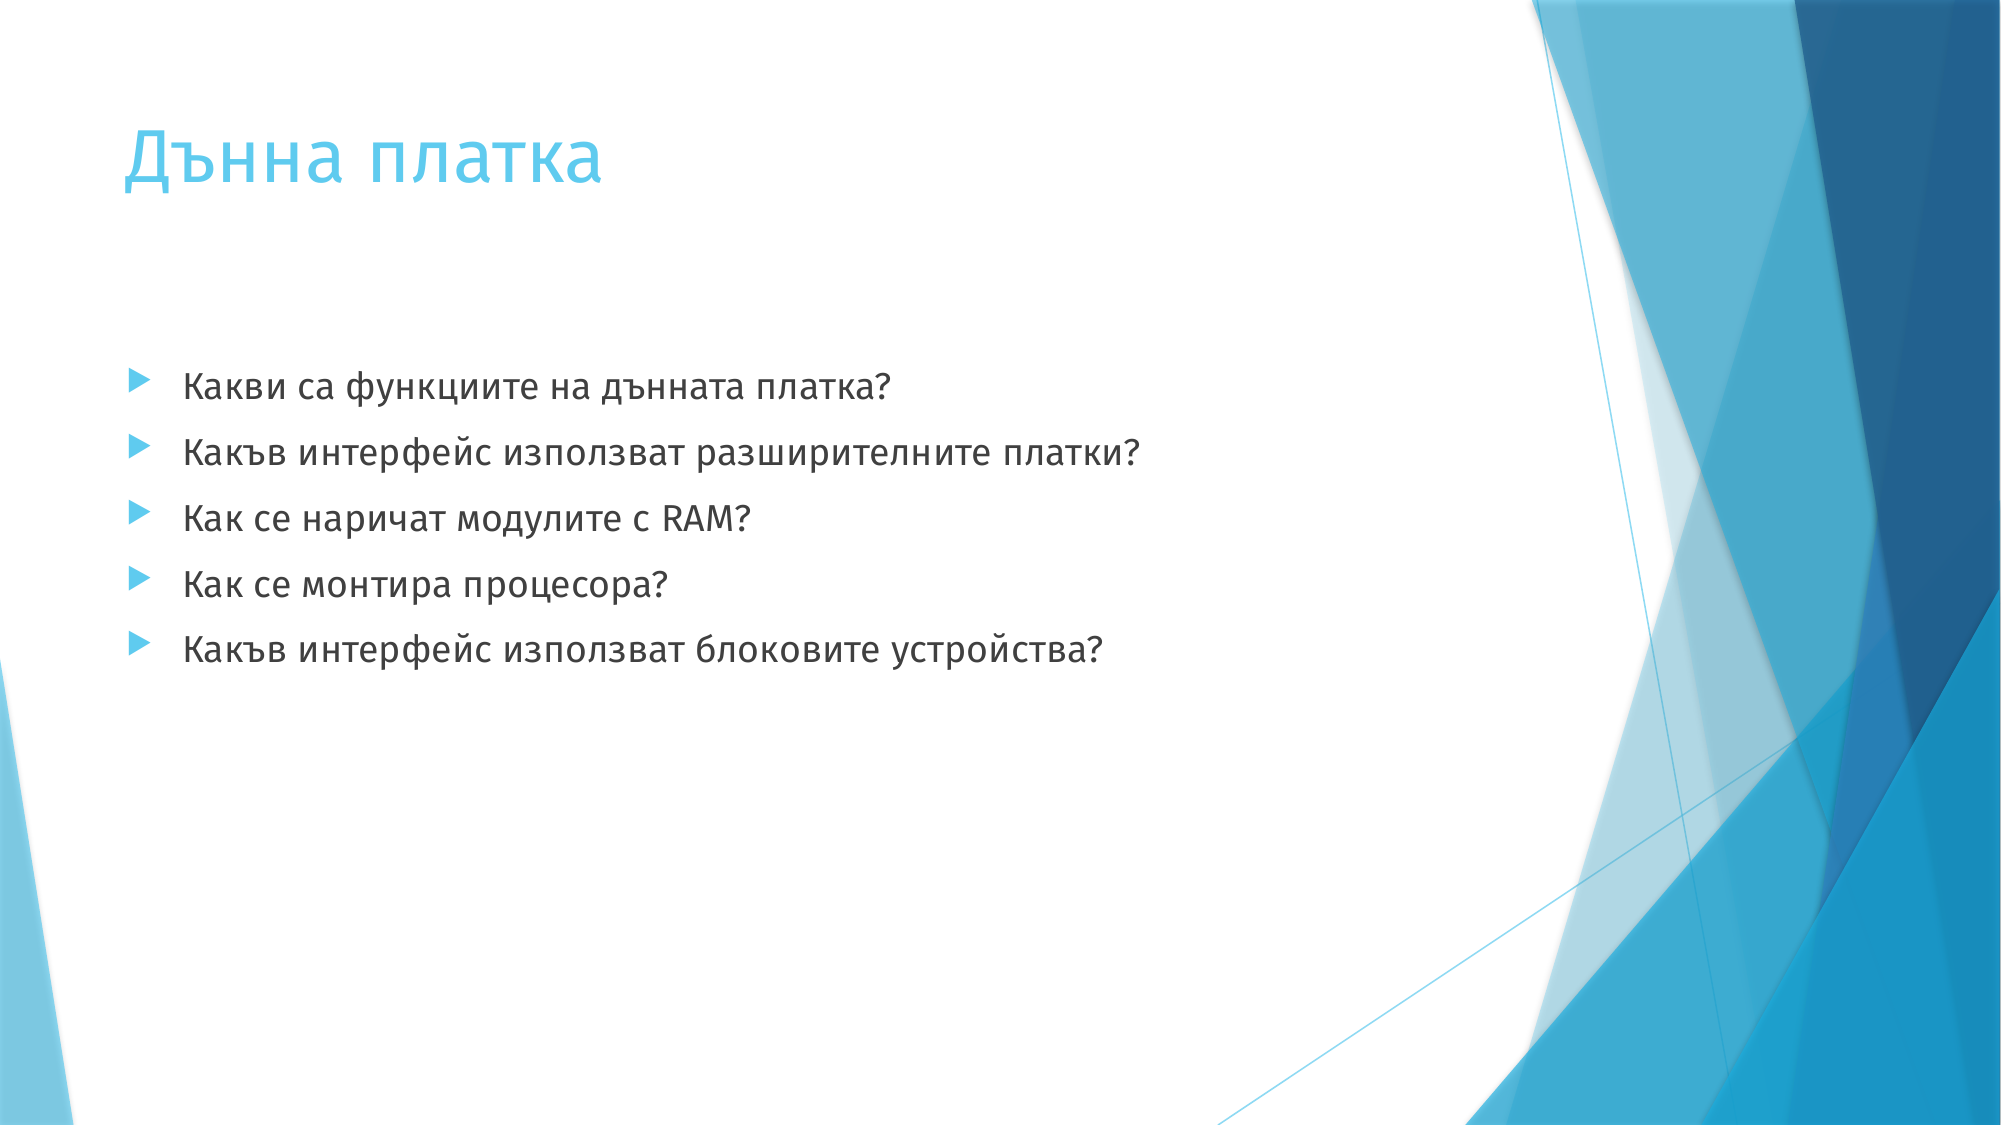

# Дънна платка
Какви са функциите на дънната платка?
Какъв интерфейс използват разширителните платки?
Как се наричат модулите с RAM?
Как се монтира процесора?
Какъв интерфейс използват блоковите устройства?